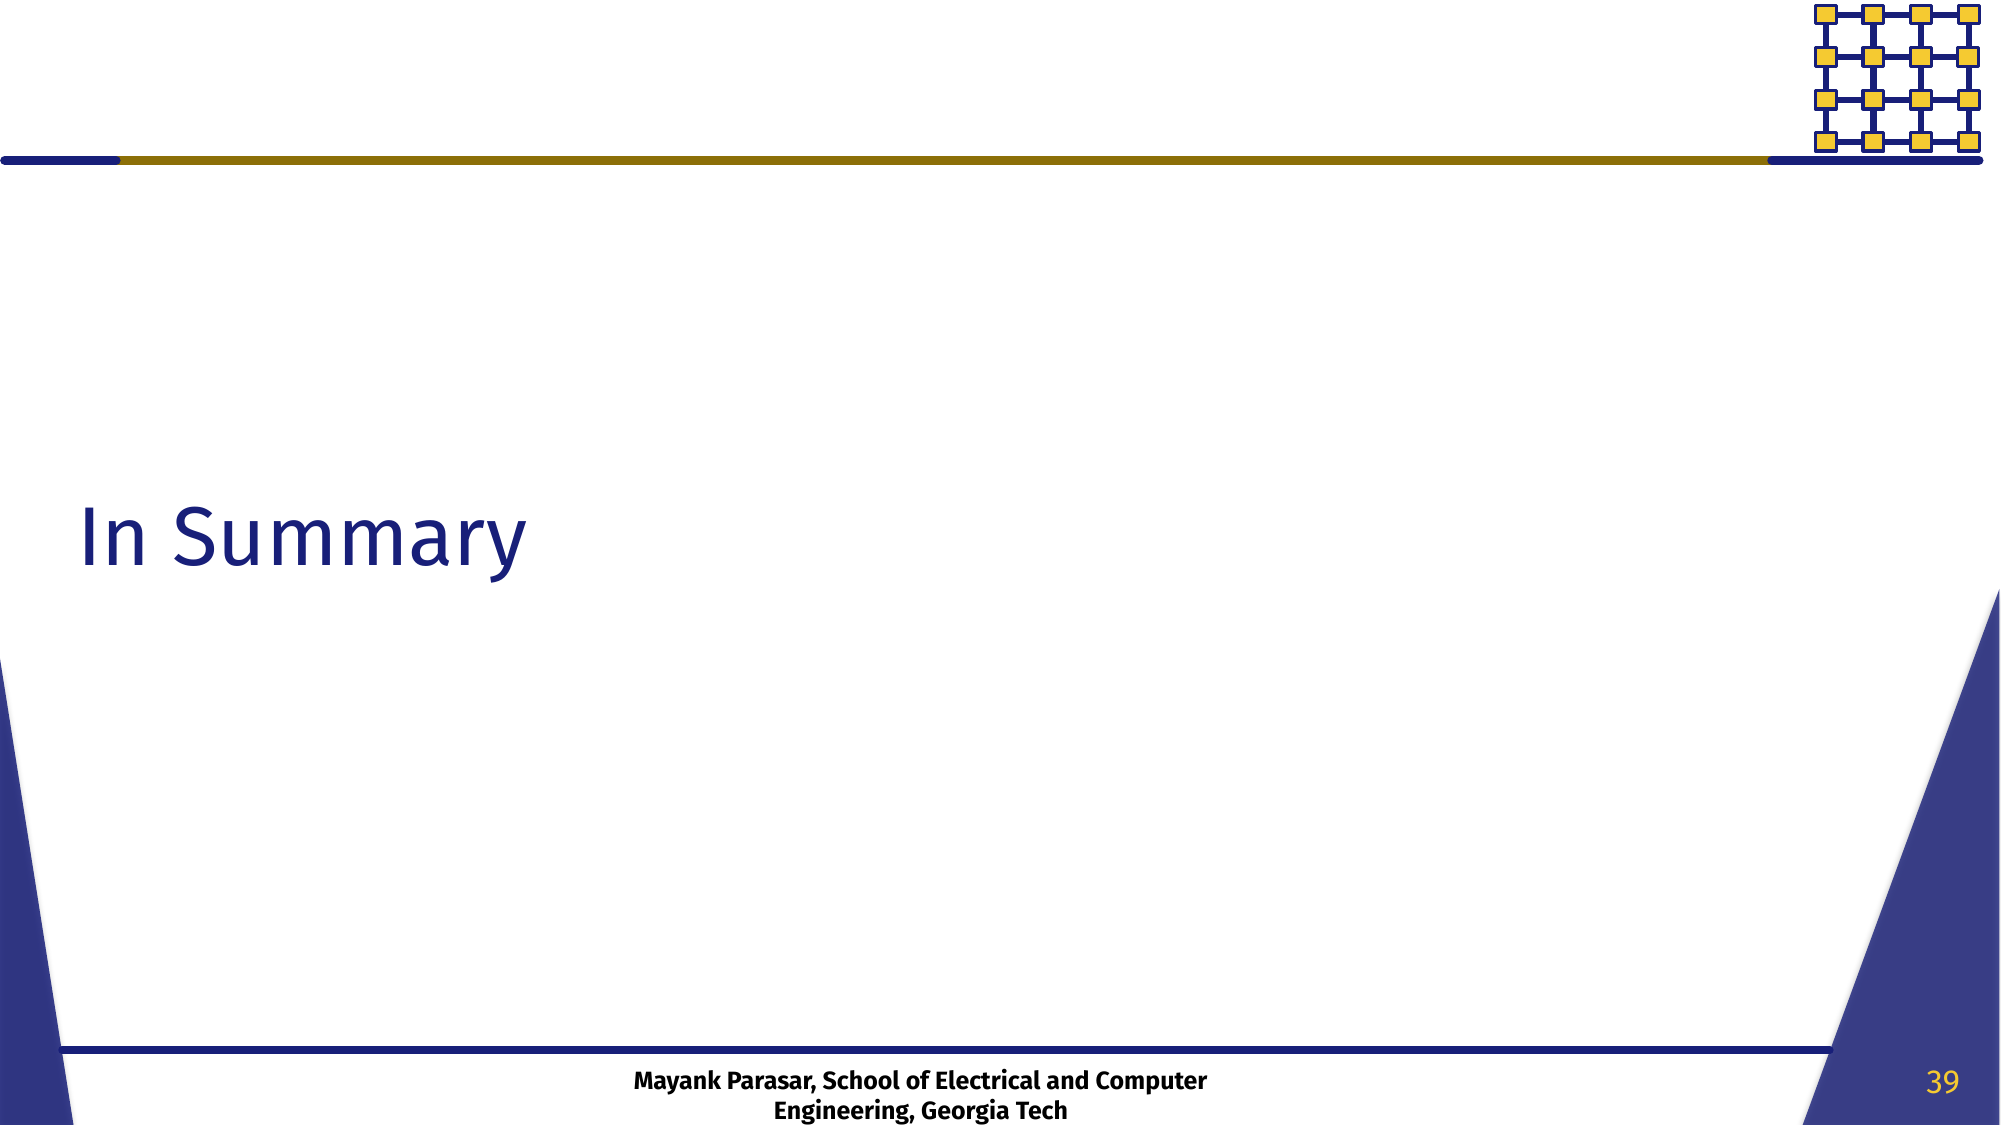

# In Summary
39
Mayank Parasar, School of Electrical and Computer Engineering, Georgia Tech